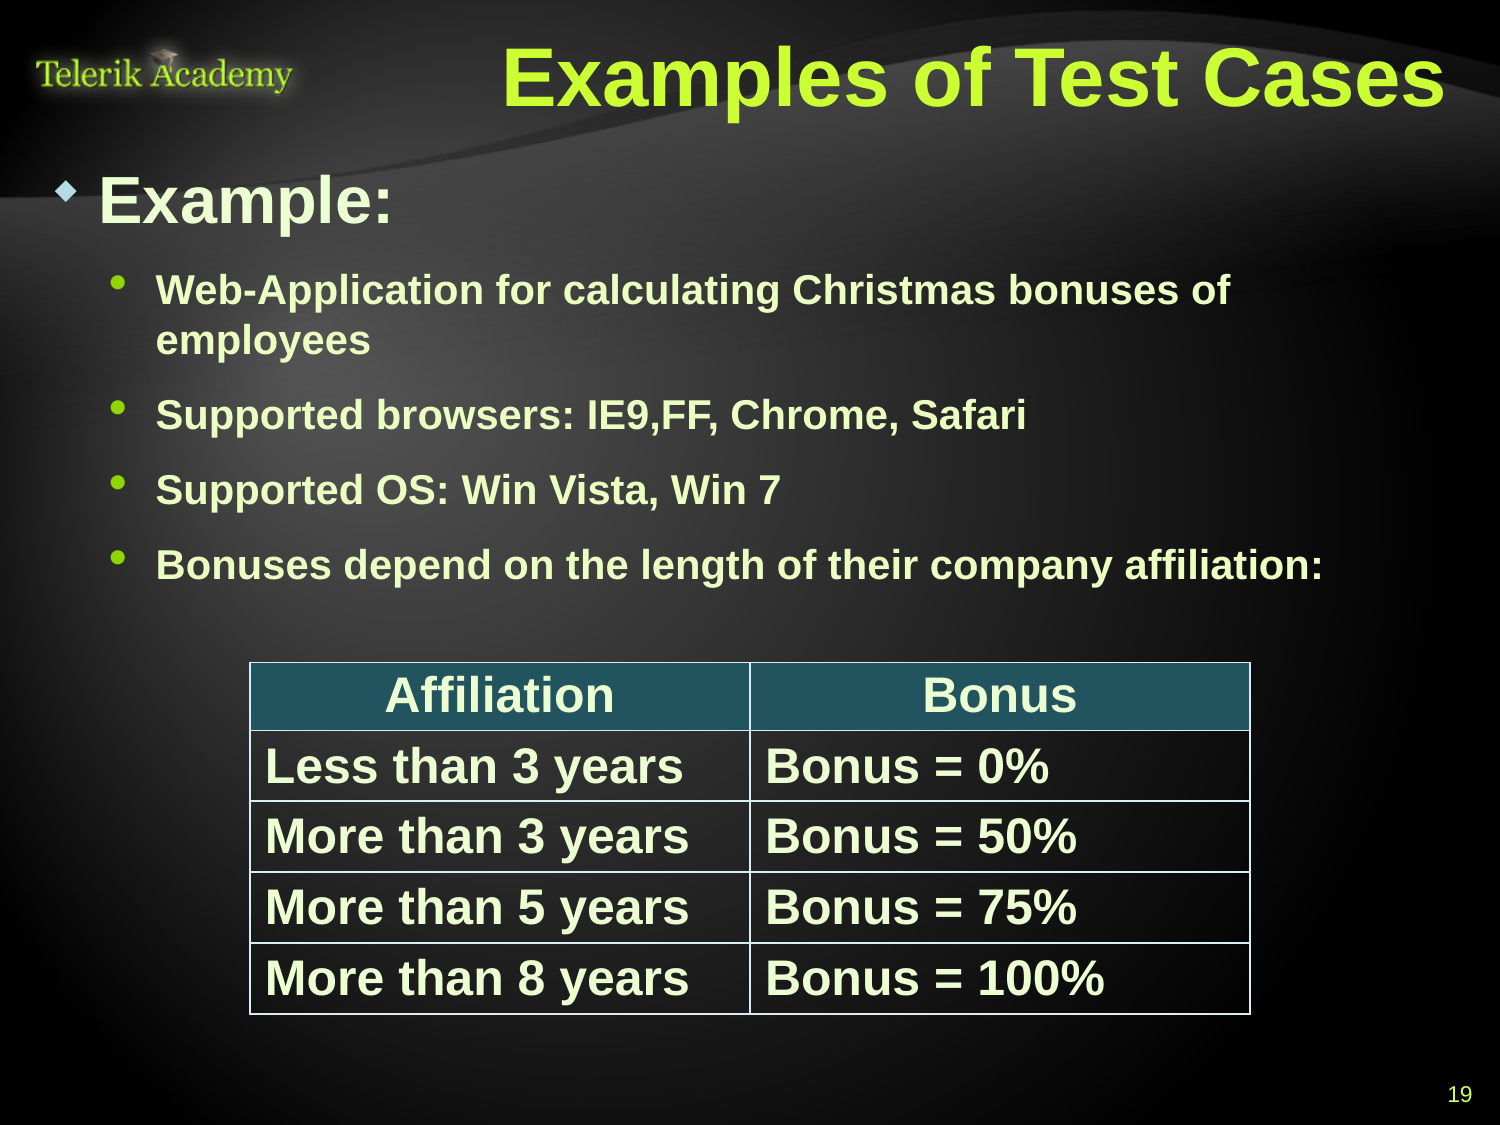

# Examples of Test Cases
Example:
Web-Application for calculating Christmas bonuses of employees
Supported browsers: IE9,FF, Chrome, Safari
Supported OS: Win Vista, Win 7
Bonuses depend on the length of their company affiliation:

| Affiliation | Bonus |
| --- | --- |
| Less than 3 years | Bonus = 0% |
| More than 3 years | Bonus = 50% |
| More than 5 years | Bonus = 75% |
| More than 8 years | Bonus = 100% |
19